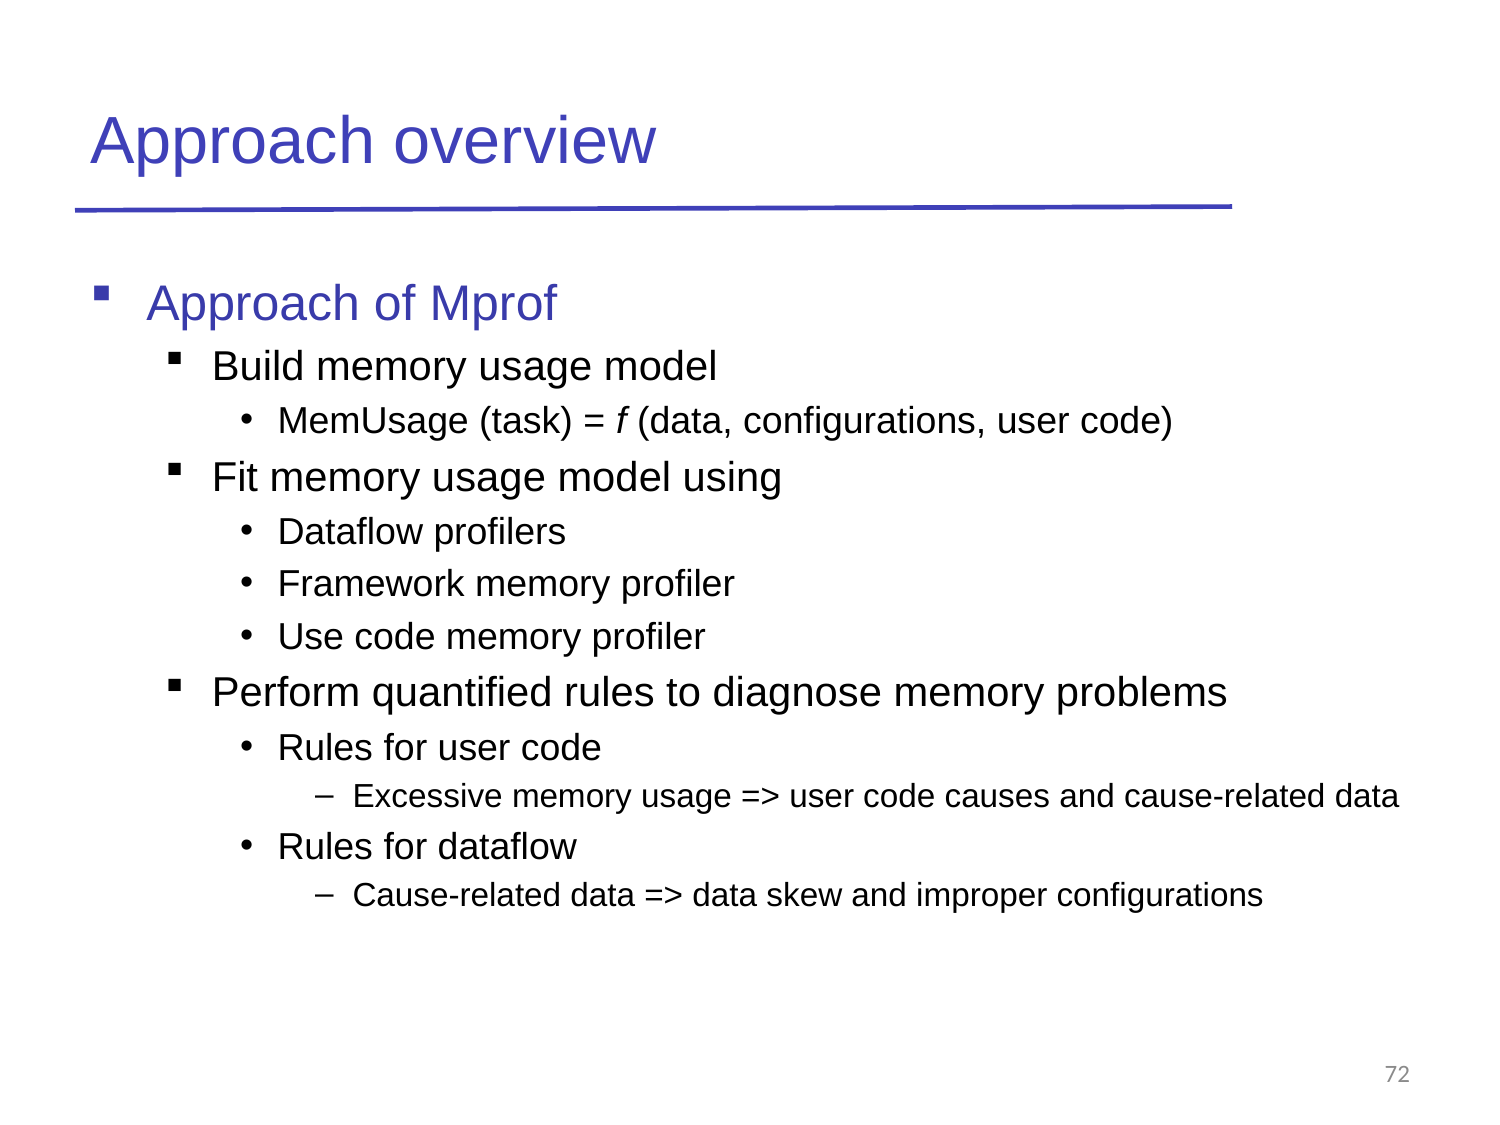

# Approach overview
Approach of Mprof
Build memory usage model
MemUsage (task) = f (data, configurations, user code)
Fit memory usage model using
Dataflow profilers
Framework memory profiler
Use code memory profiler
Perform quantified rules to diagnose memory problems
Rules for user code
Excessive memory usage => user code causes and cause-related data
Rules for dataflow
Cause-related data => data skew and improper configurations

72